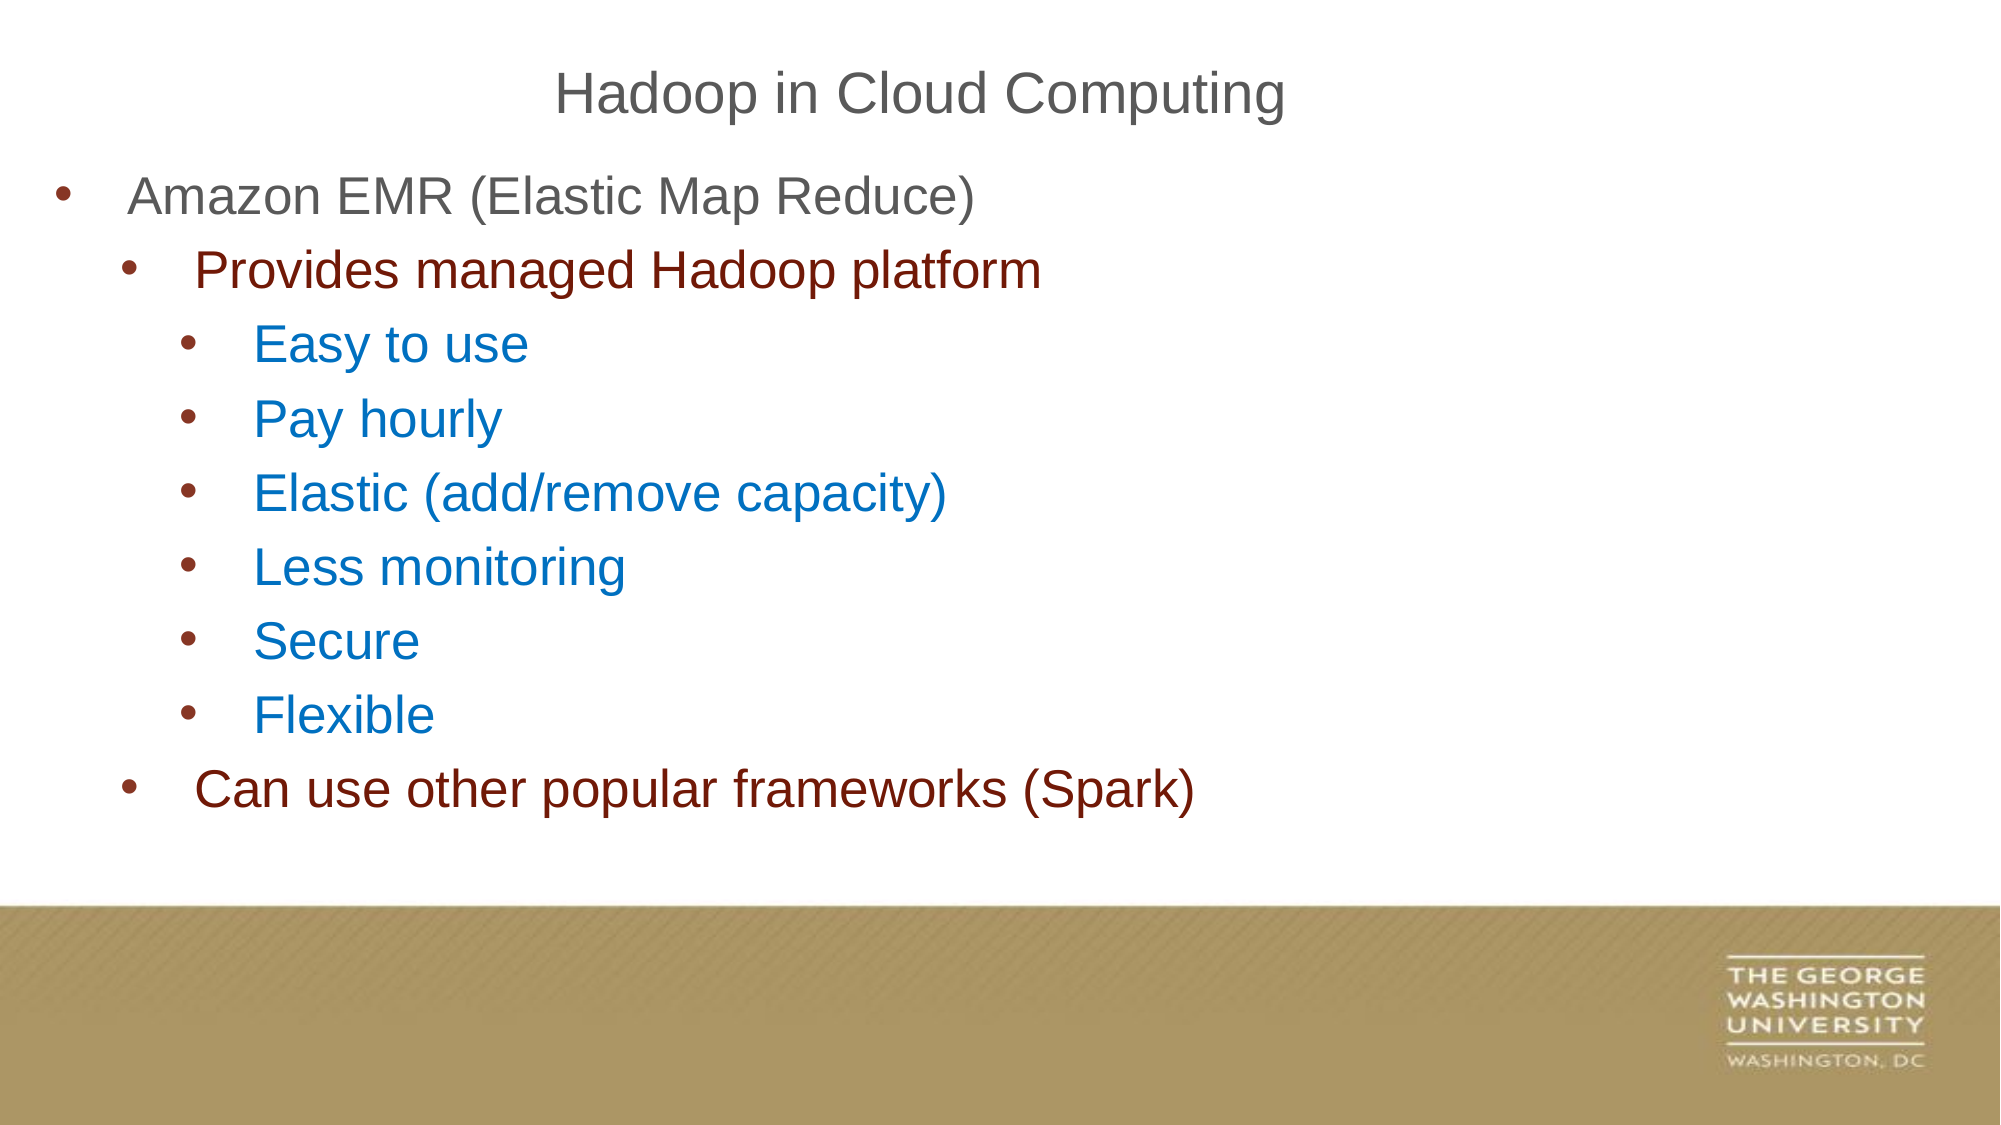

Hadoop in Cloud Computing

Amazon EMR (Elastic Map Reduce)
Provides managed Hadoop platform
Easy to use
Pay hourly
Elastic (add/remove capacity)
Less monitoring
Secure
Flexible
Can use other popular frameworks (Spark)